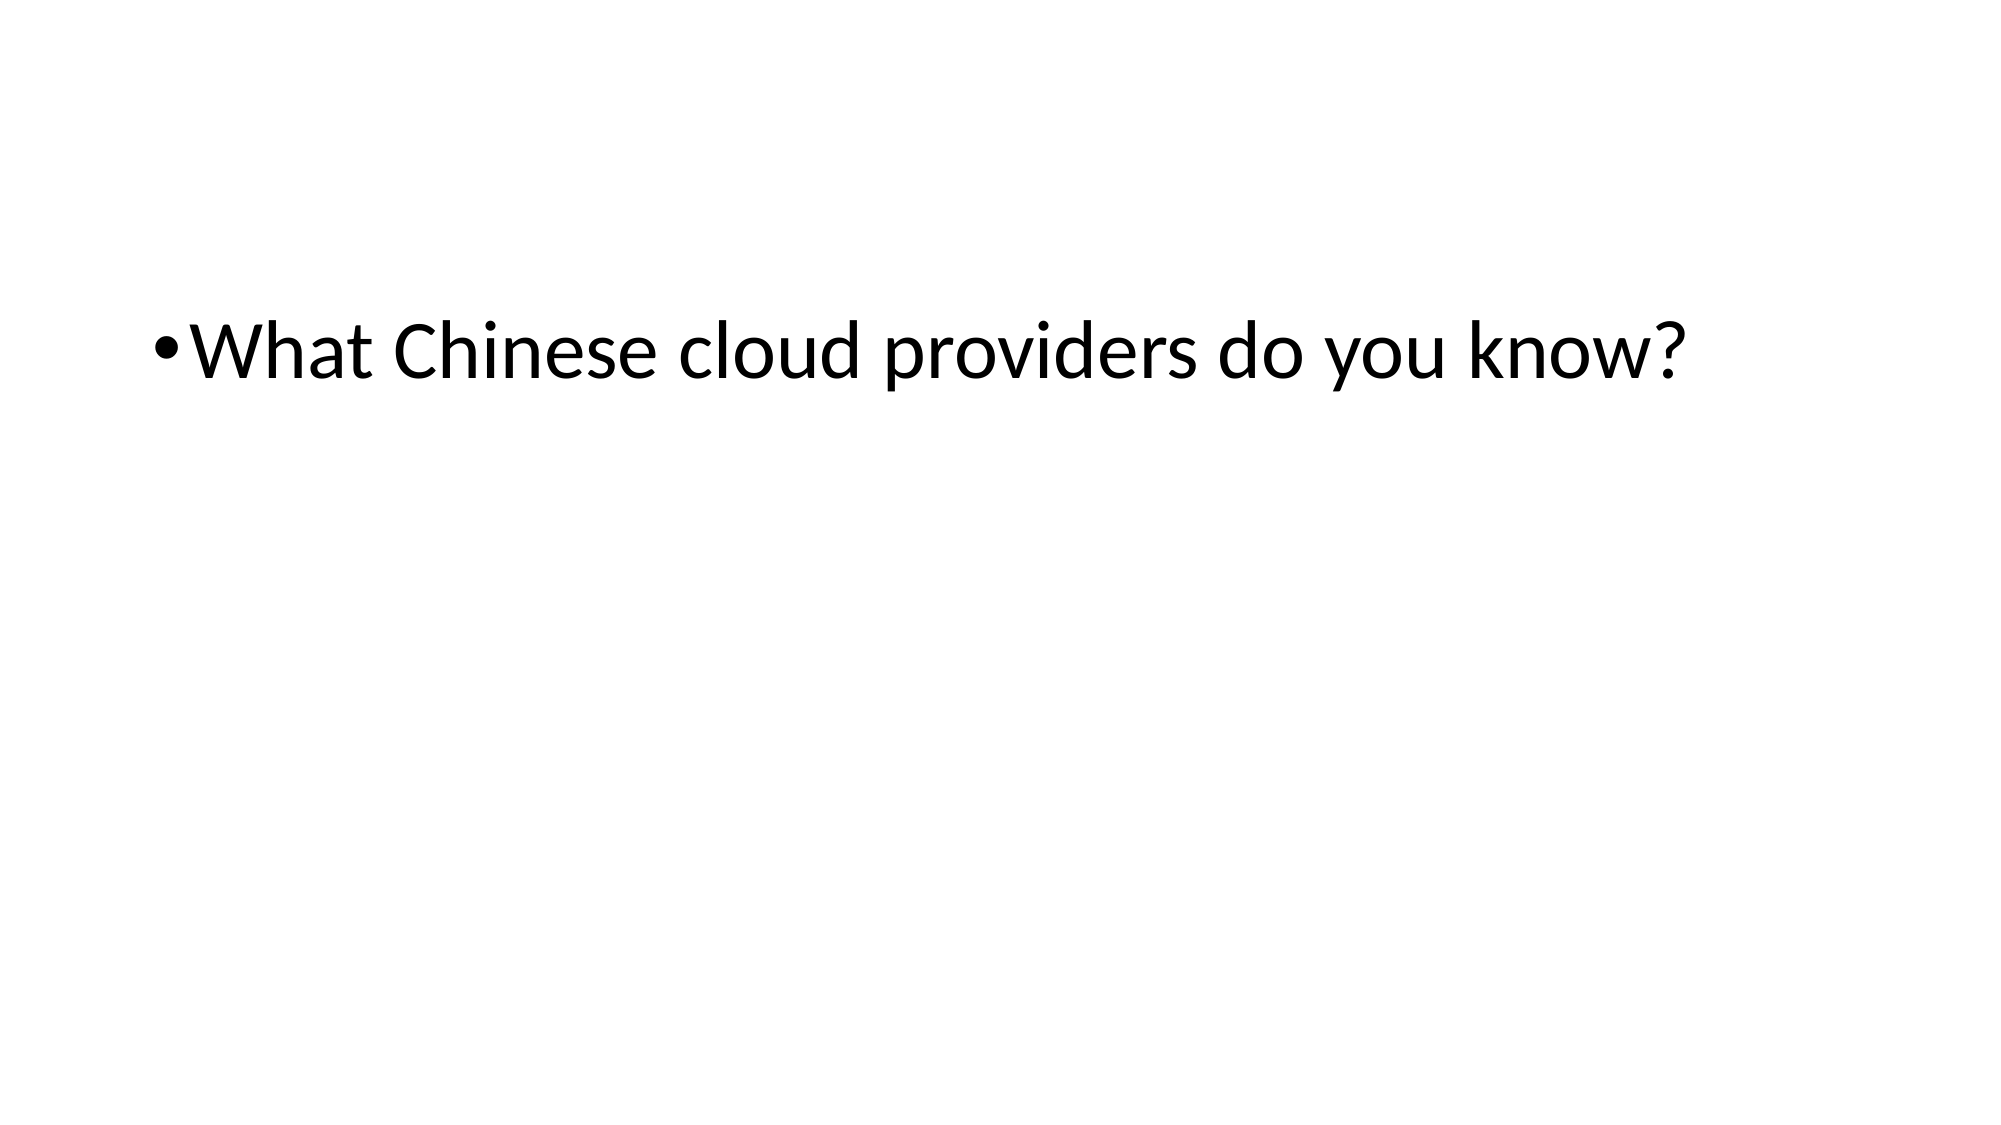

#
What Chinese cloud providers do you know?